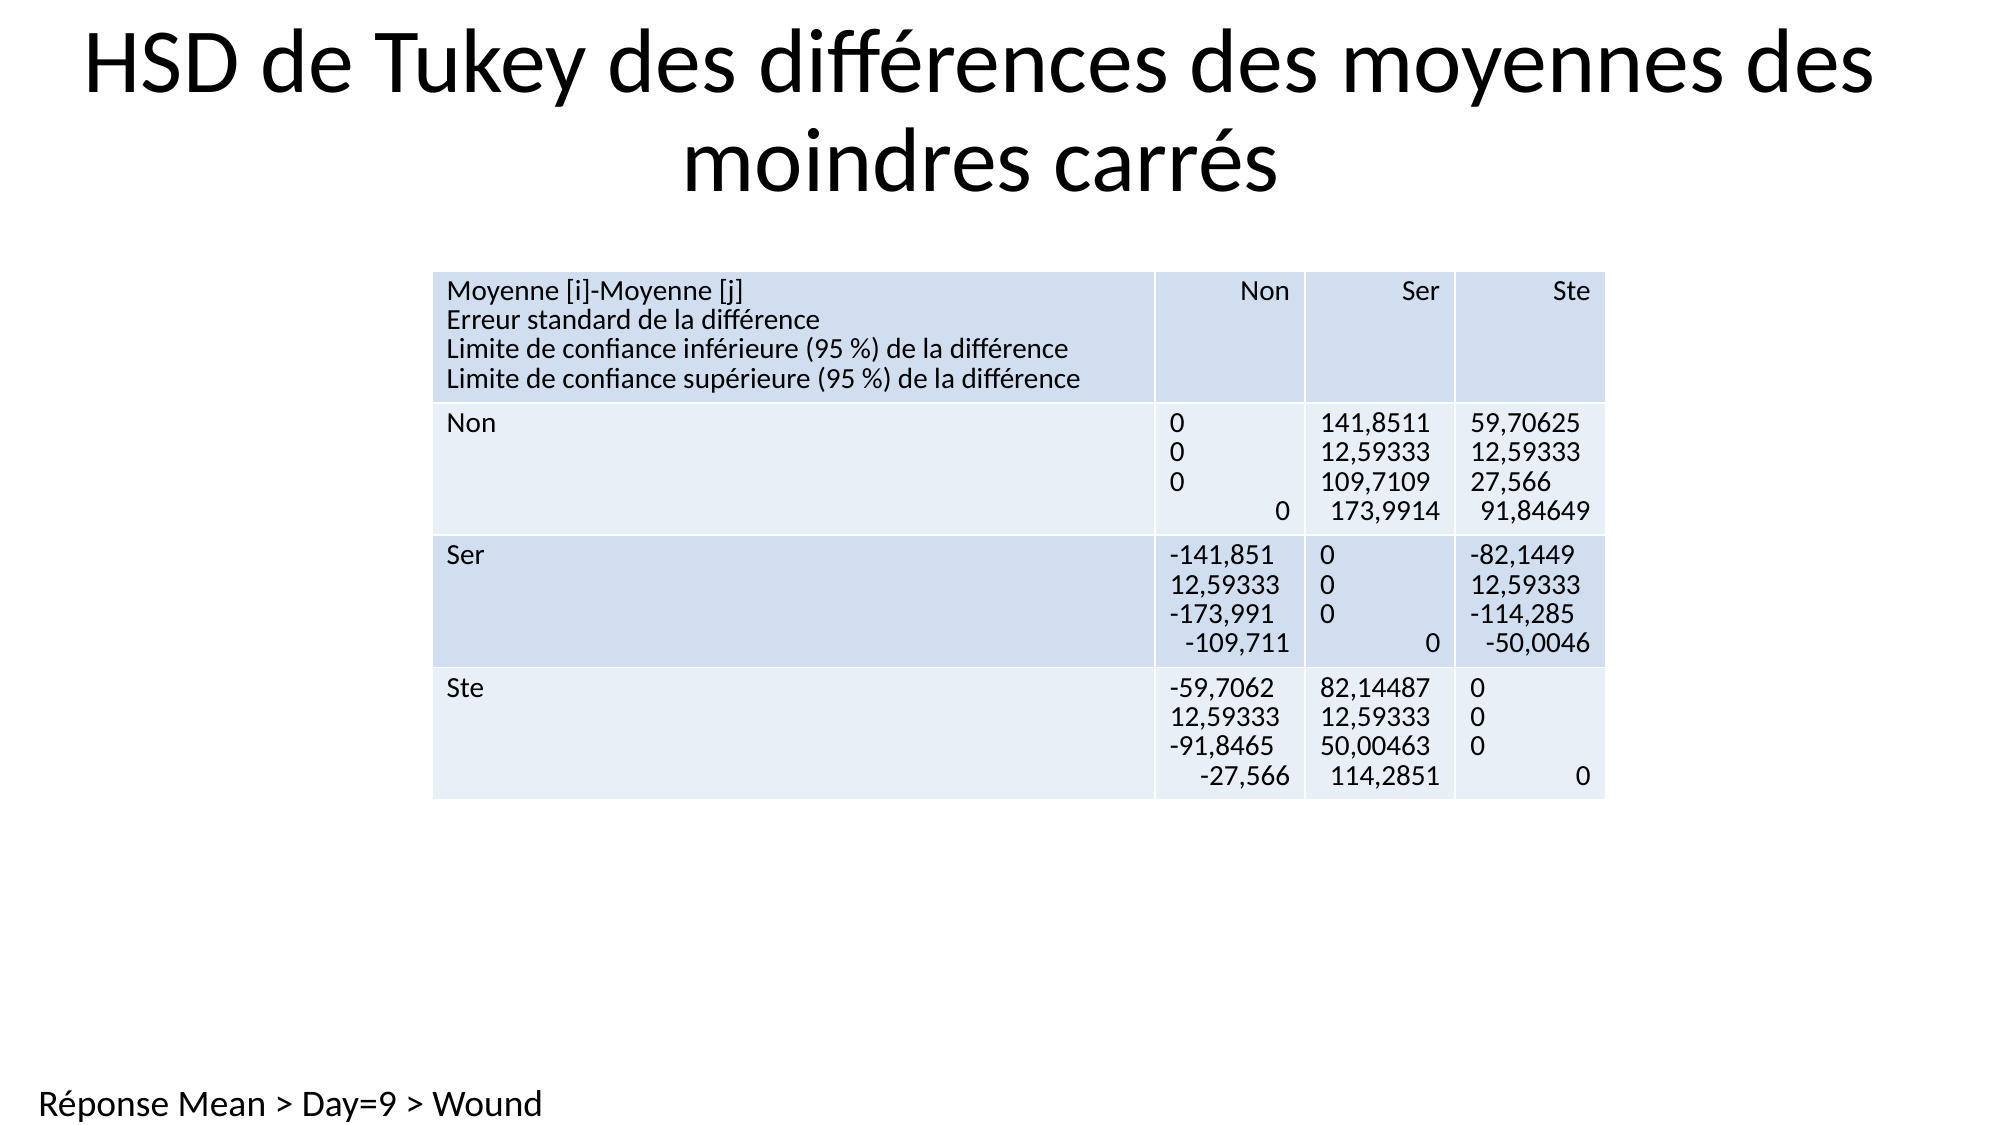

# HSD de Tukey des différences des moyennes des moindres carrés
| Moyenne [i]-Moyenne [j] Erreur standard de la différence Limite de confiance inférieure (95 %) de la différence Limite de confiance supérieure (95 %) de la différence | Non | Ser | Ste |
| --- | --- | --- | --- |
| Non | 0 0 0 0 | 141,8511 12,59333 109,7109 173,9914 | 59,70625 12,59333 27,566 91,84649 |
| Ser | -141,851 12,59333 -173,991 -109,711 | 0 0 0 0 | -82,1449 12,59333 -114,285 -50,0046 |
| Ste | -59,7062 12,59333 -91,8465 -27,566 | 82,14487 12,59333 50,00463 114,2851 | 0 0 0 0 |
Réponse Mean > Day=9 > Wound